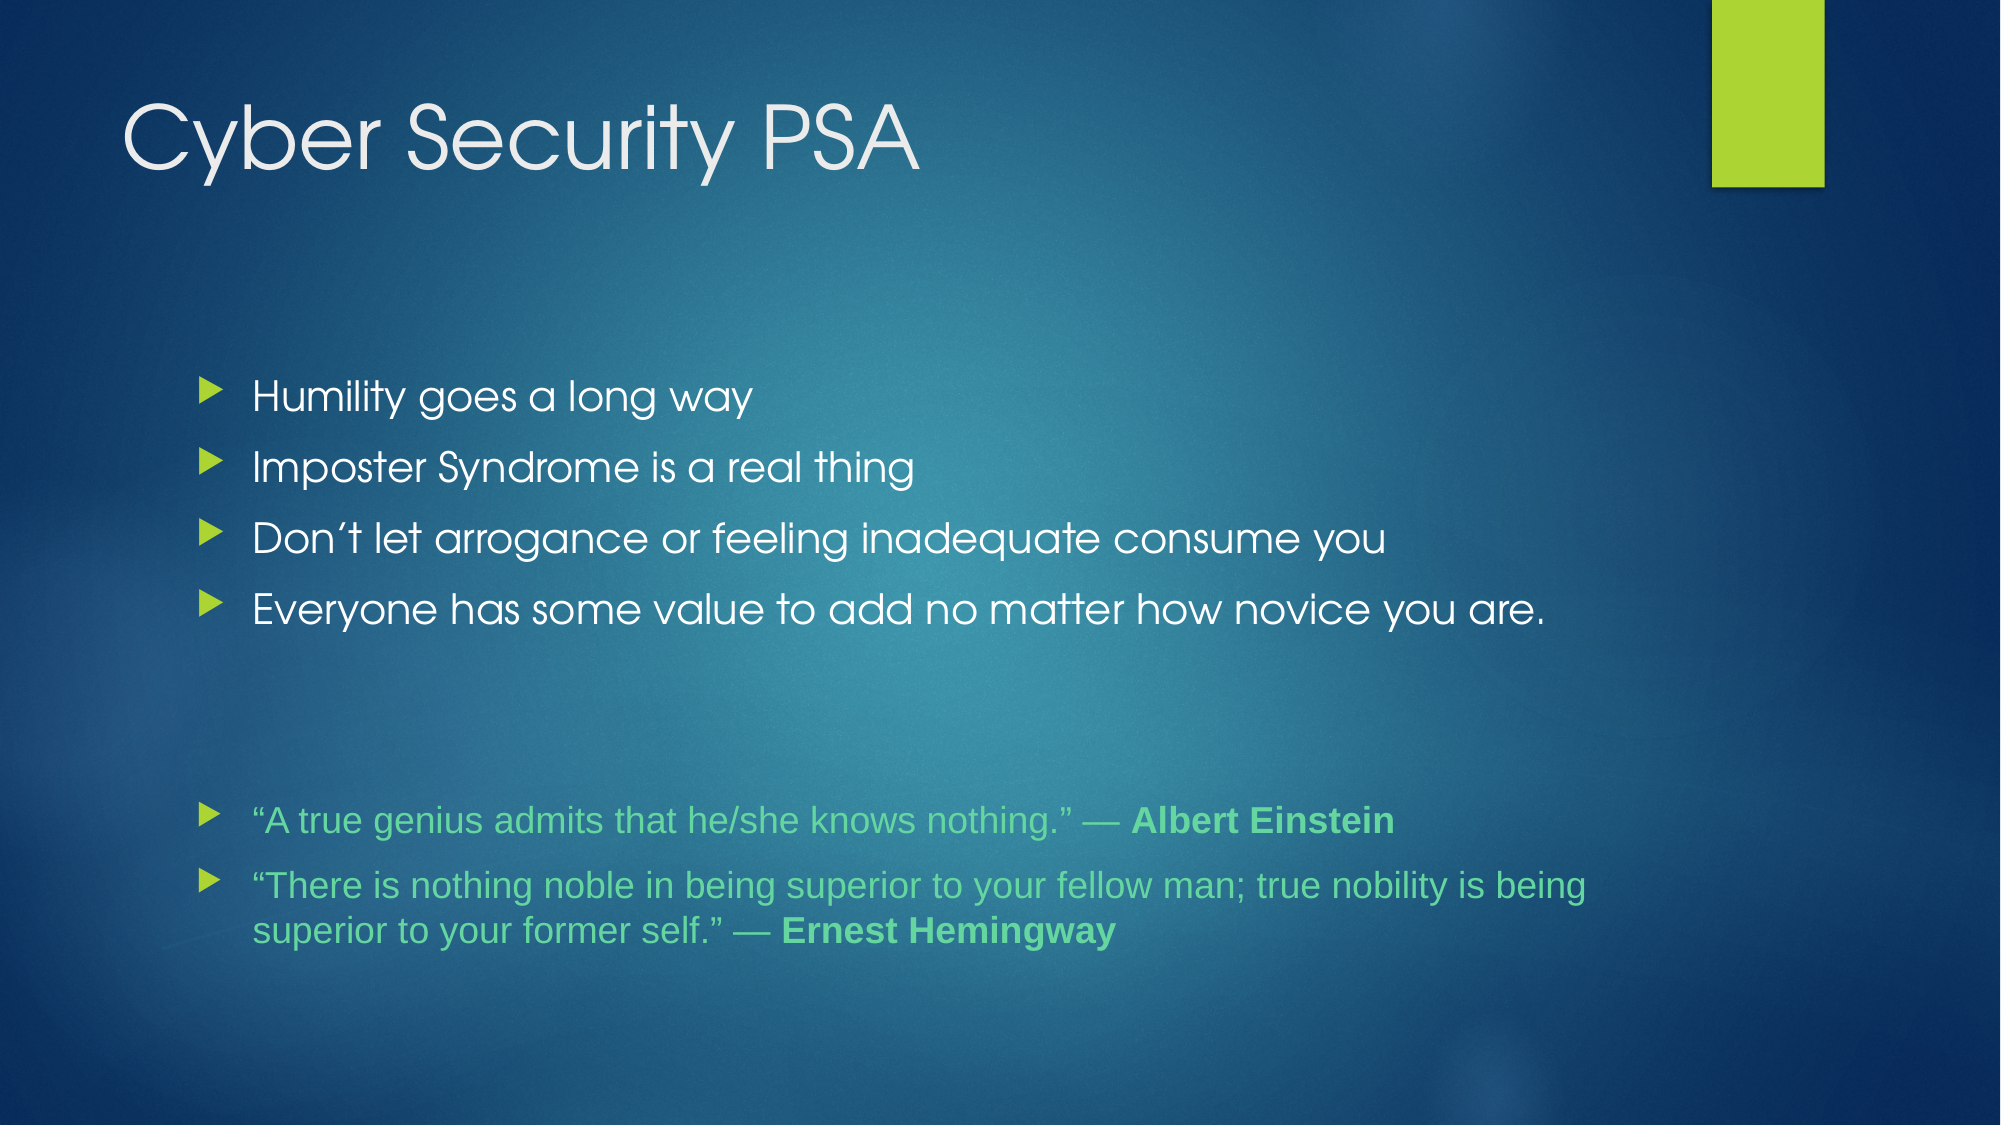

# Cyber Security PSA
Humility goes a long way
Imposter Syndrome is a real thing
Don’t let arrogance or feeling inadequate consume you
Everyone has some value to add no matter how novice you are.

“A true genius admits that he/she knows nothing.” ― Albert Einstein
“There is nothing noble in being superior to your fellow man; true nobility is being superior to your former self.” ― Ernest Hemingway